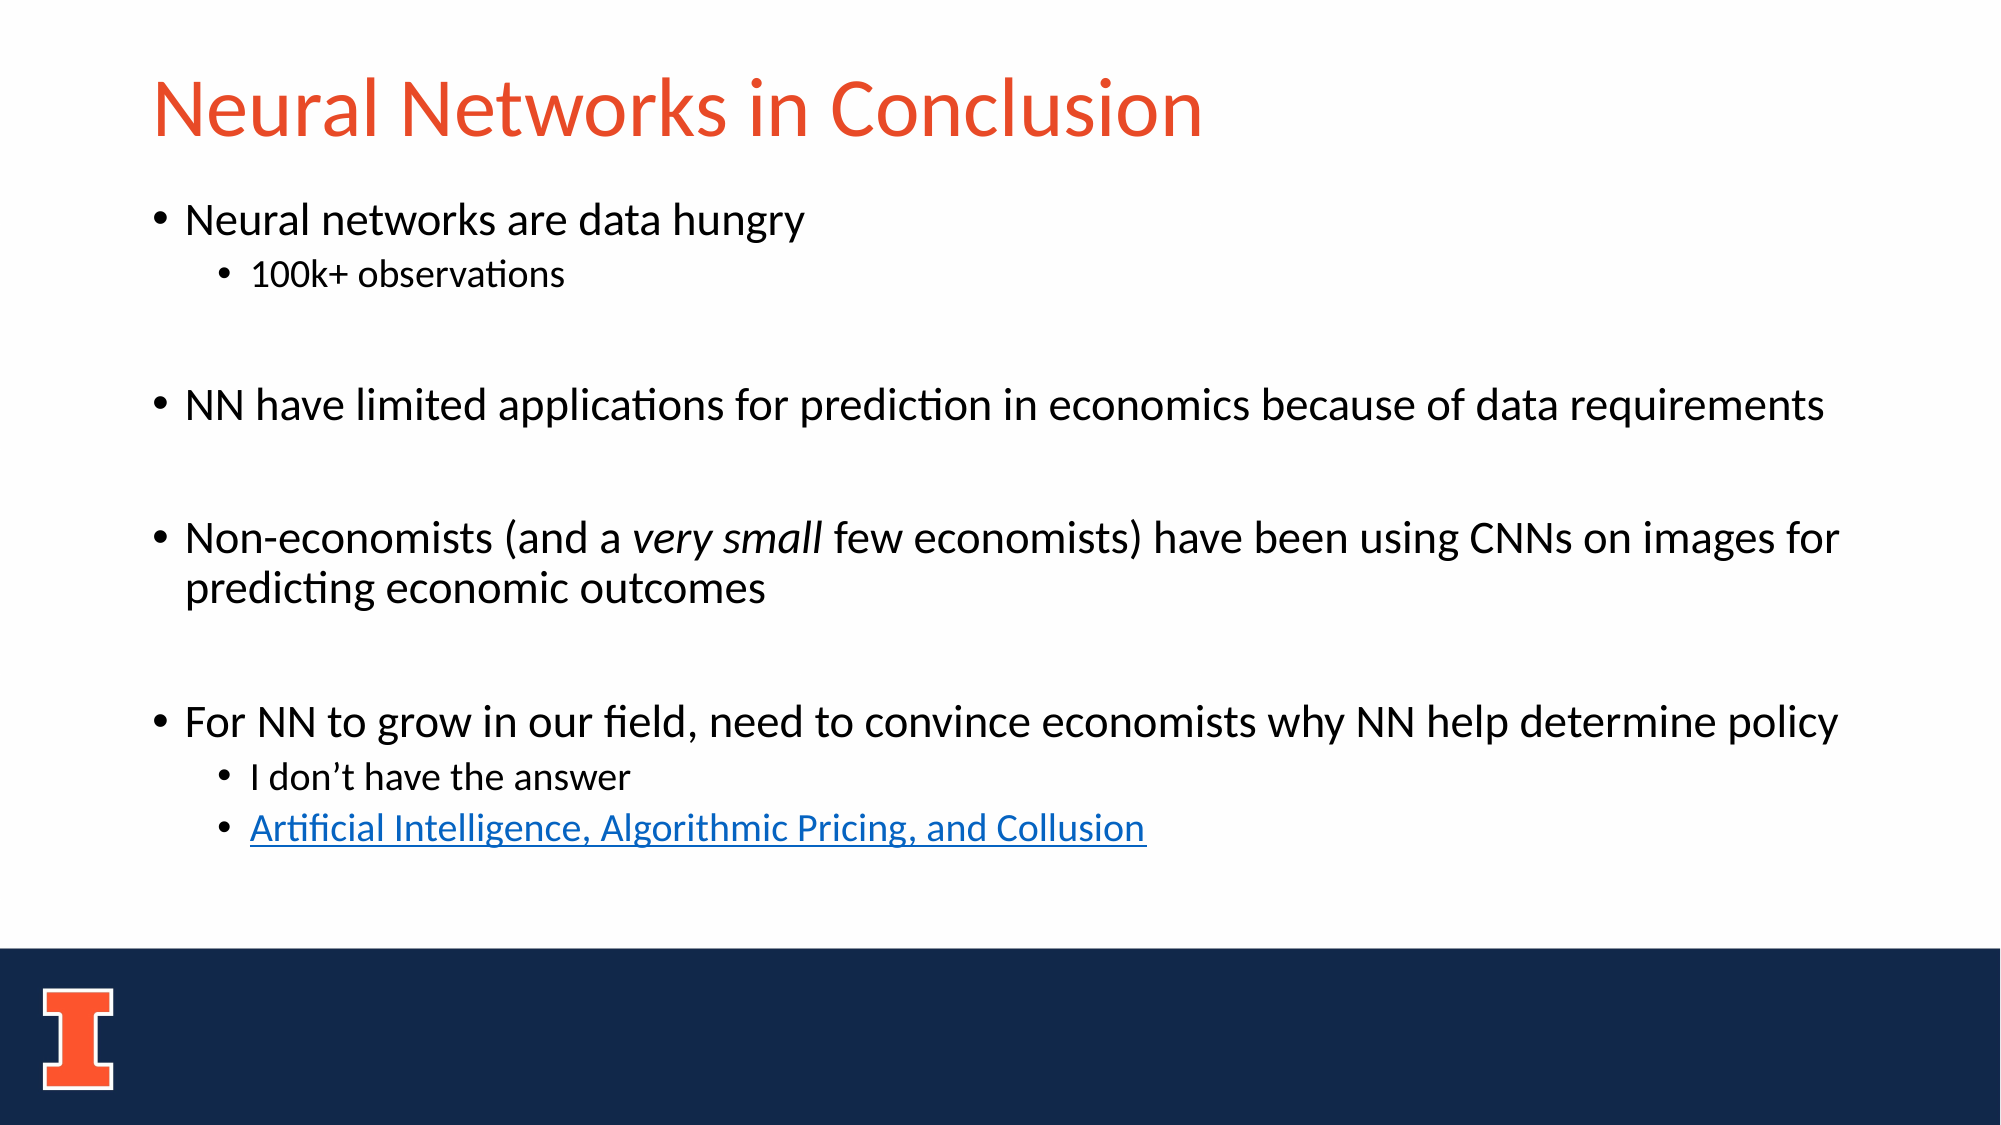

# Neural Networks in Conclusion
Neural networks are data hungry
100k+ observations

NN have limited applications for prediction in economics because of data requirements

Non-economists (and a very small few economists) have been using CNNs on images for predicting economic outcomes

For NN to grow in our field, need to convince economists why NN help determine policy
I don’t have the answer
Artificial Intelligence, Algorithmic Pricing, and Collusion